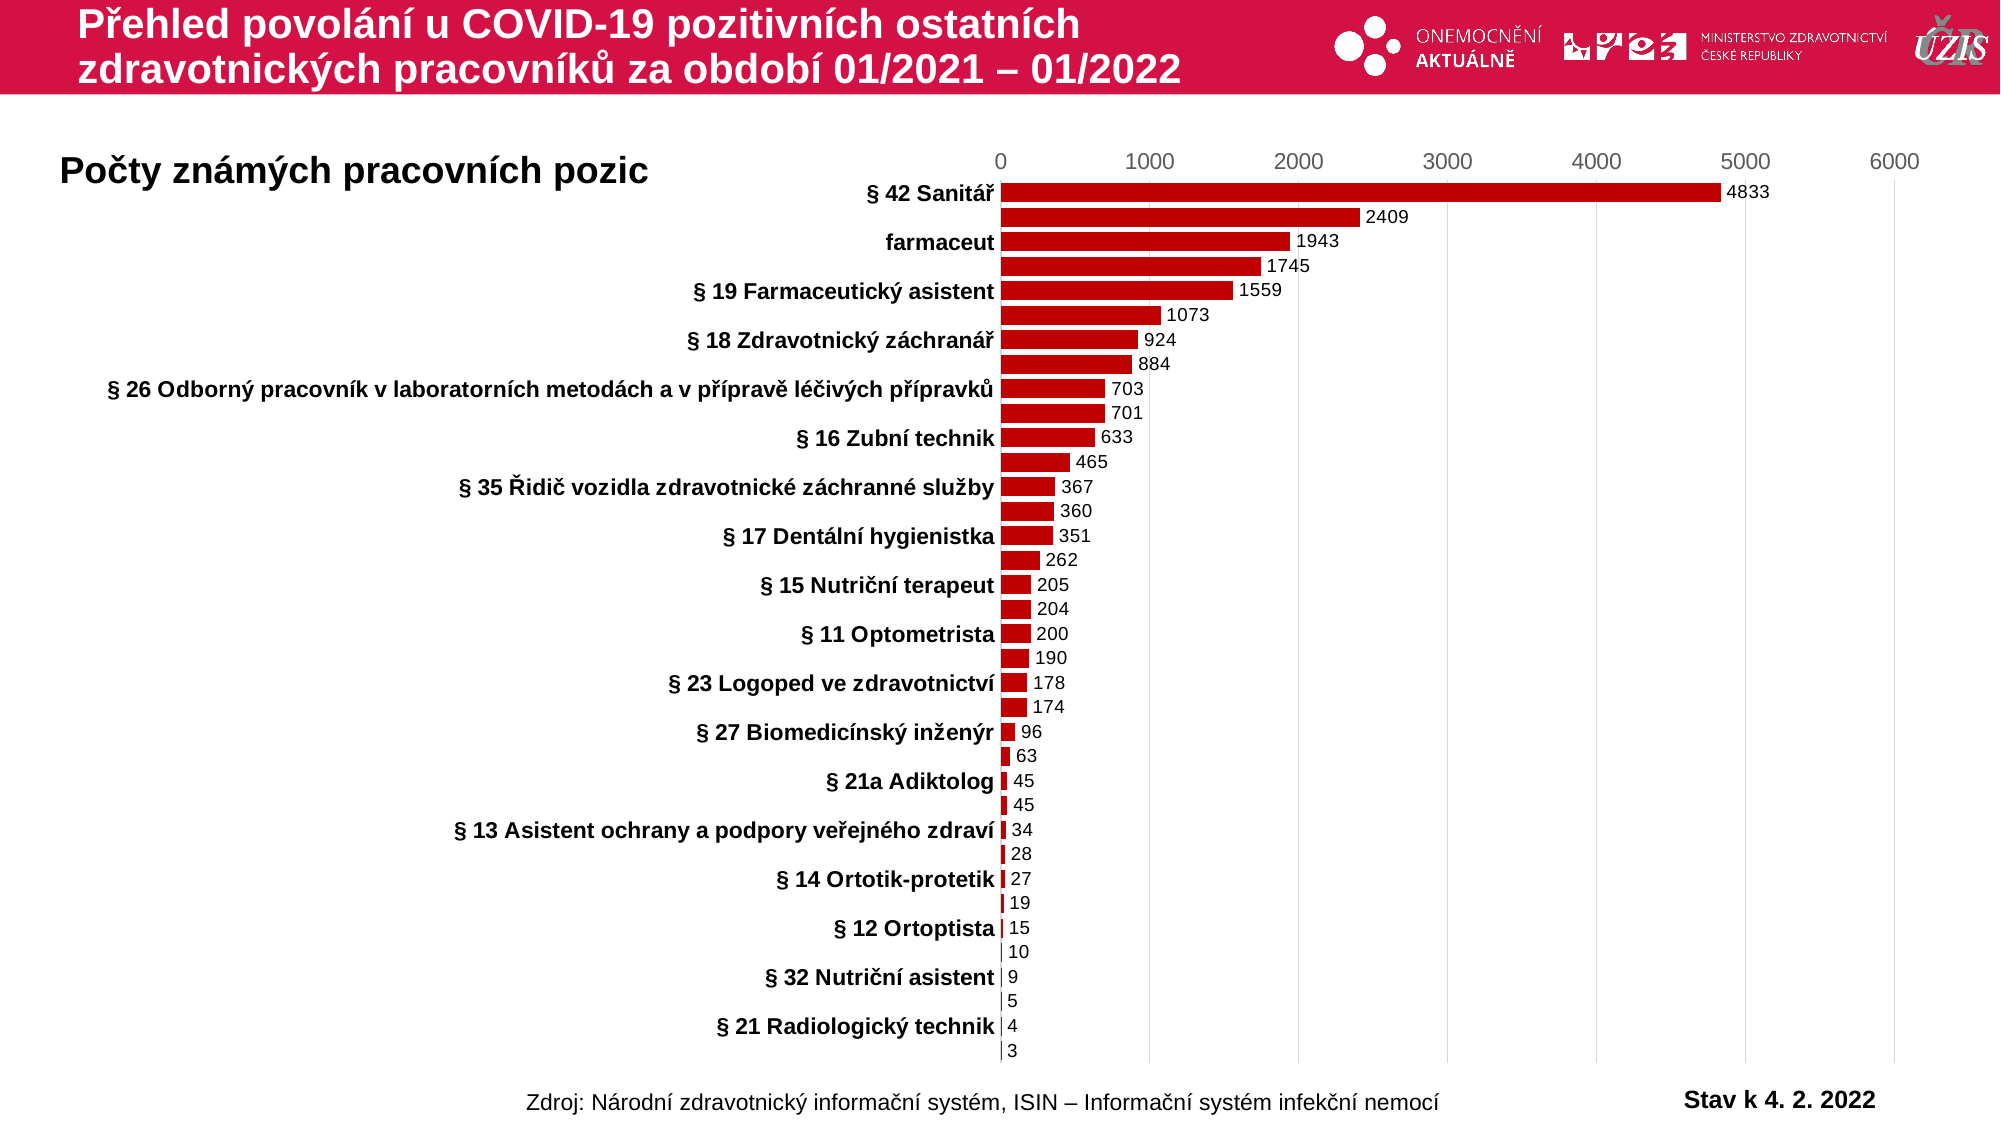

# Přehled povolání u COVID-19 pozitivních ostatních zdravotnických pracovníků za období 01/2021 – 01/2022

### Chart

| Category | ostatní ZP |
|---|---|
| § 42 Sanitář | 4833.0 |
| § 24 Fyzioterapeut | 2409.0 |
| farmaceut | 1943.0 |
| § 9 Zdravotní laborant | 1745.0 |
| § 19 Farmaceutický asistent | 1559.0 |
| § 36 Ošetřovatel | 1073.0 |
| § 18 Zdravotnický záchranář | 924.0 |
| § 39 Zubní instrumentářka | 884.0 |
| § 26 Odborný pracovník v laboratorních metodách a v přípravě léčivých přípravků | 703.0 |
| § 8 Radiologický asistent | 701.0 |
| § 16 Zubní technik | 633.0 |
| § 40 Řidič zdravotnické dopravní služby | 465.0 |
| § 35 Řidič vozidla zdravotnické záchranné služby | 367.0 |
| § 22 Psycholog ve zdravotnictví | 360.0 |
| § 17 Dentální hygienistka | 351.0 |
| § 37 Masér ve zdravotnictví, nevidomý a slabozraký masér ve zdravotnictví | 262.0 |
| § 15 Nutriční terapeut | 205.0 |
| § 7 Ergoterapeut | 204.0 |
| § 11 Optometrista | 200.0 |
| § 10 Zdravotně-sociální pracovník | 190.0 |
| § 23 Logoped ve zdravotnictví | 178.0 |
| § 30 Laboratorní asistent | 174.0 |
| § 27 Biomedicínský inženýr | 96.0 |
| § 33 Asistent zubního technika | 63.0 |
| § 21a Adiktolog | 45.0 |
| § 28 Odborný pracovník v ochraně a podpoře veřejného zdraví | 45.0 |
| § 13 Asistent ochrany a podpory veřejného zdraví | 34.0 |
| § 25 Radiologický fyzik | 28.0 |
| § 14 Ortotik-protetik | 27.0 |
| § 20 Biomedicínský technik | 19.0 |
| § 12 Ortoptista | 15.0 |
| § 31 Ortoticko-protetický technik | 10.0 |
| § 32 Nutriční asistent | 9.0 |
| § 41 Autoptický laborant | 5.0 |
| § 21 Radiologický technik | 4.0 |
| § 23a Zrakový terapeut | 3.0 |
Počty známých pracovních pozic
Stav k 4. 2. 2022
Zdroj: Národní zdravotnický informační systém, ISIN – Informační systém infekční nemocí